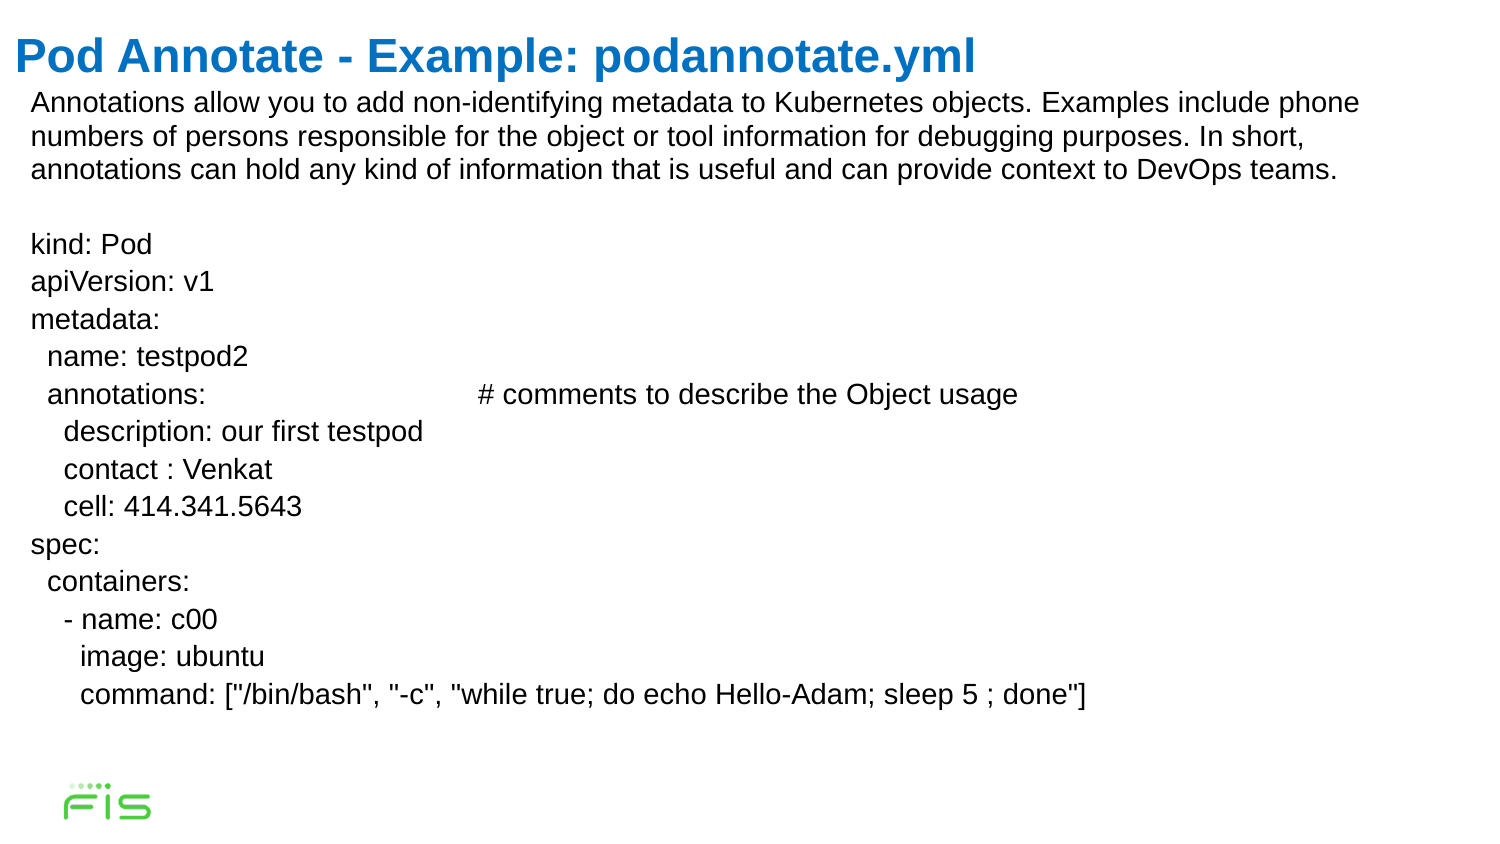

Pod Annotate - Example: podannotate.yml
Annotations allow you to add non-identifying metadata to Kubernetes objects. Examples include phone numbers of persons responsible for the object or tool information for debugging purposes. In short, annotations can hold any kind of information that is useful and can provide context to DevOps teams.

kind: Pod
apiVersion: v1
metadata:
  name: testpod2
  annotations:                                 # comments to describe the Object usage
    description: our first testpod
    contact : Venkat
    cell: 414.341.5643
spec:
  containers:
    - name: c00
      image: ubuntu
      command: ["/bin/bash", "-c", "while true; do echo Hello-Adam; sleep 5 ; done"]